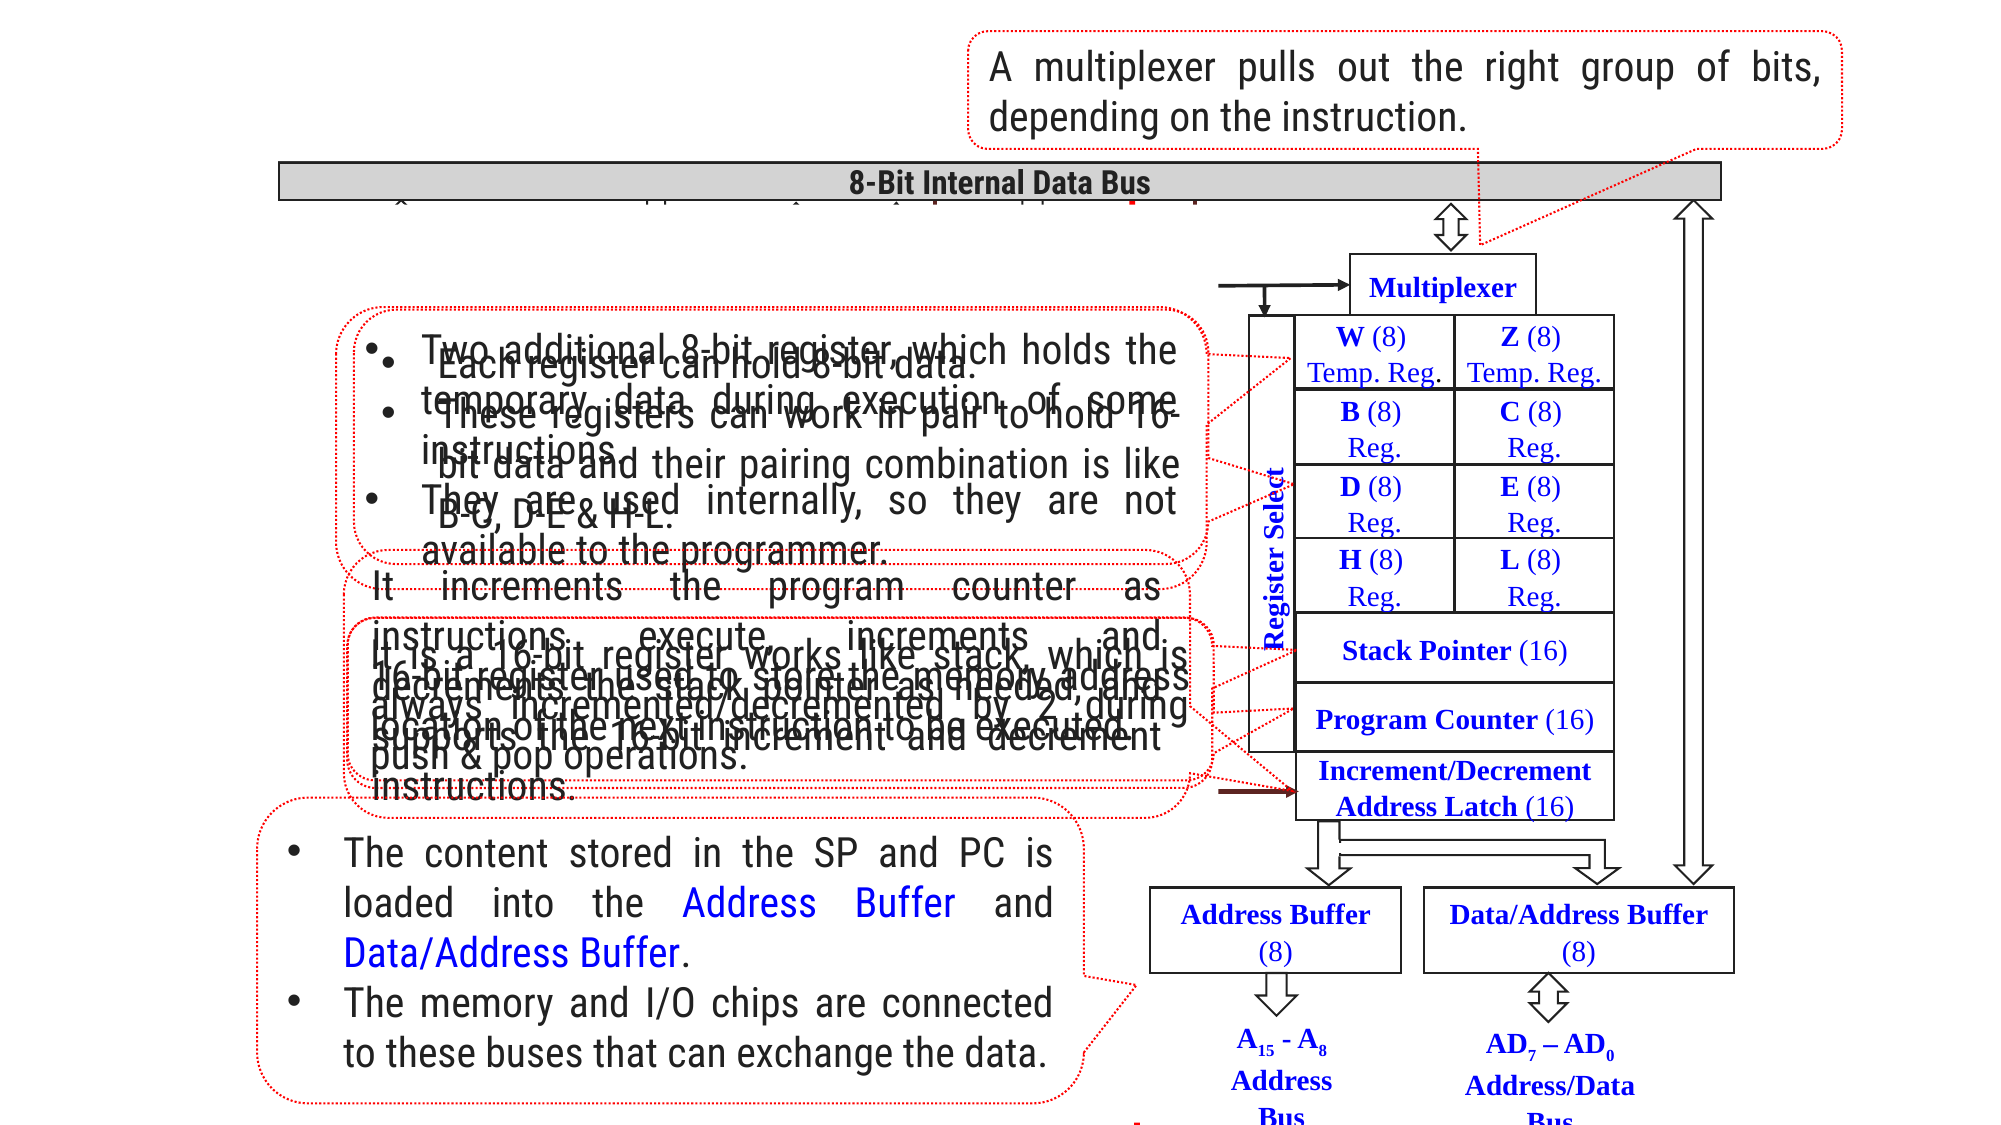

TRAP
RST6.5
INTA

SID
SOD
RST7.5
INTR
RST5.5
A multiplexer pulls out the right group of bits, depending on the instruction.
Interrupt Control
Serial I/O Control

8-Bit Internal Data Bus

Instruction Reg. (8)
Temp. Reg. (8)
Accumulator (8)
Multiplexer
Two additional 8-bit register, which holds the temporary data during execution of some instructions.
They are used internally, so they are not available to the programmer.
Each register can hold 8-bit data.
These registers can work in pair to hold 16-bit data and their pairing combination is like B-C, D-E & H-L.
W (8)
Temp. Reg.
Z (8)
Temp. Reg.

Instruction Decoder and Machine Cycle Encoding
B (8)
Reg.
C (8)
Reg.
Flag (5) Flip-Flops
D (8)
Reg.
E (8)
Reg.
Register Select
H (8)
Reg.
L (8)
Reg.
It increments the program counter as instructions execute, increments and decrements the stack pointer as needed, and supports the 16-bit increment and decrement instructions.

Arithmetic Logic Unit (ALU) (8)
Stack Pointer (16)
It is a 16-bit register works like stack, which is always incremented/decremented by 2 during push & pop operations.
16-bit register used to store the memory address location of the next instruction to be executed.
Program Counter (16)

Increment/Decrement Address Latch (16)
The content stored in the SP and PC is loaded into the Address Buffer and Data/Address Buffer.
The memory and I/O chips are connected to these buses that can exchange the data.

Timing and Control
X1

CLK GEN

Reset

Address Buffer (8)
Data/Address Buffer (8)
Control
DMA
Status

S0
WR
RD
CLK OUT
S1
HLDA
RESET OUT
A15 - A8 Address Bus
AD7 – AD0 Address/Data Bus
ALE
HOLD
RESET IN
READY